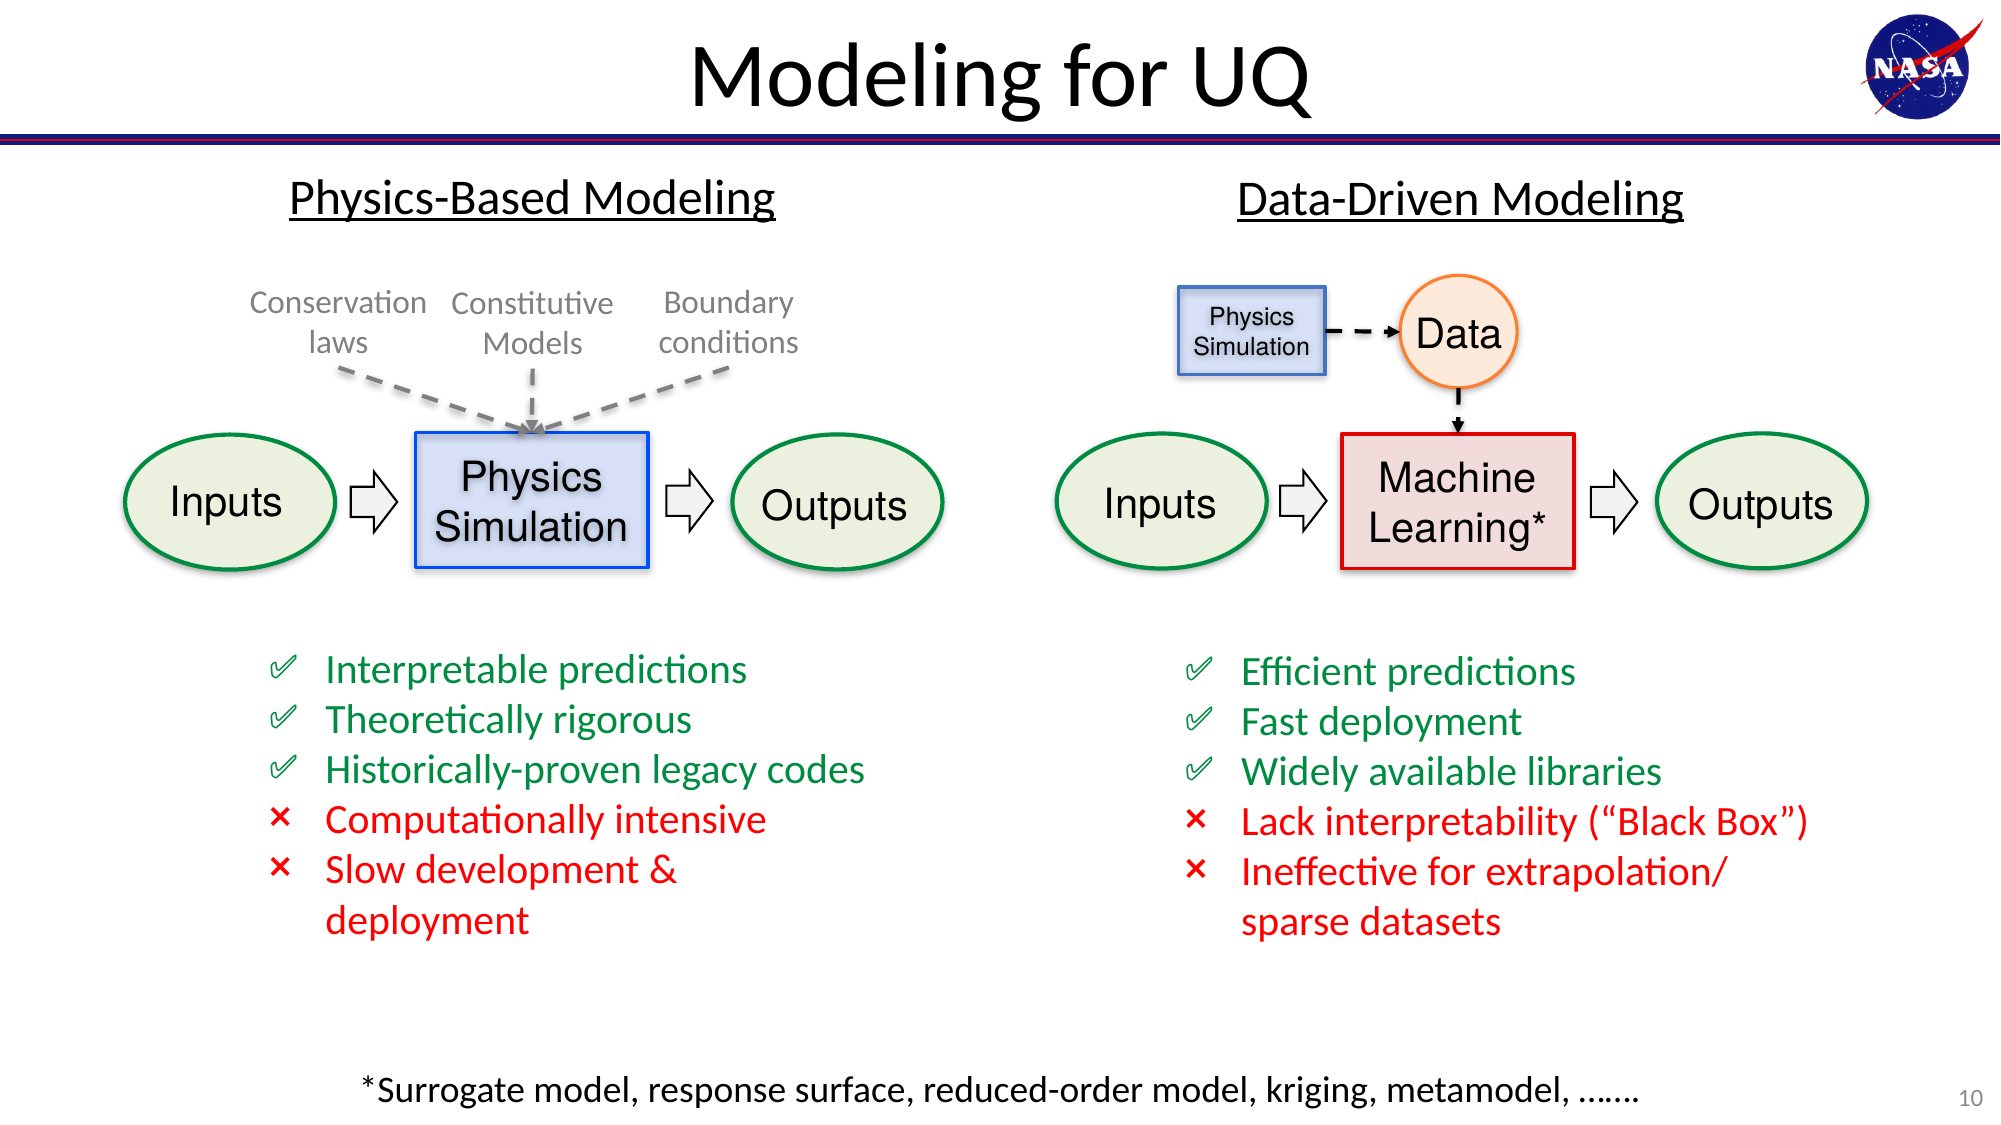

# Modeling for UQ
Physics-Based Modeling
Data-Driven Modeling
Boundary conditions
Conservation laws
Physics Simulation

Outputs

Inputs

Constitutive Models

Data

Outputs

Inputs
Machine Learning*

Physics Simulation
Interpretable predictions
Theoretically rigorous
Historically-proven legacy codes
Computationally intensive
Slow development & deployment
Efficient predictions
Fast deployment
Widely available libraries
Lack interpretability (“Black Box”)
Ineffective for extrapolation/ sparse datasets
*Surrogate model, response surface, reduced-order model, kriging, metamodel, …….
10